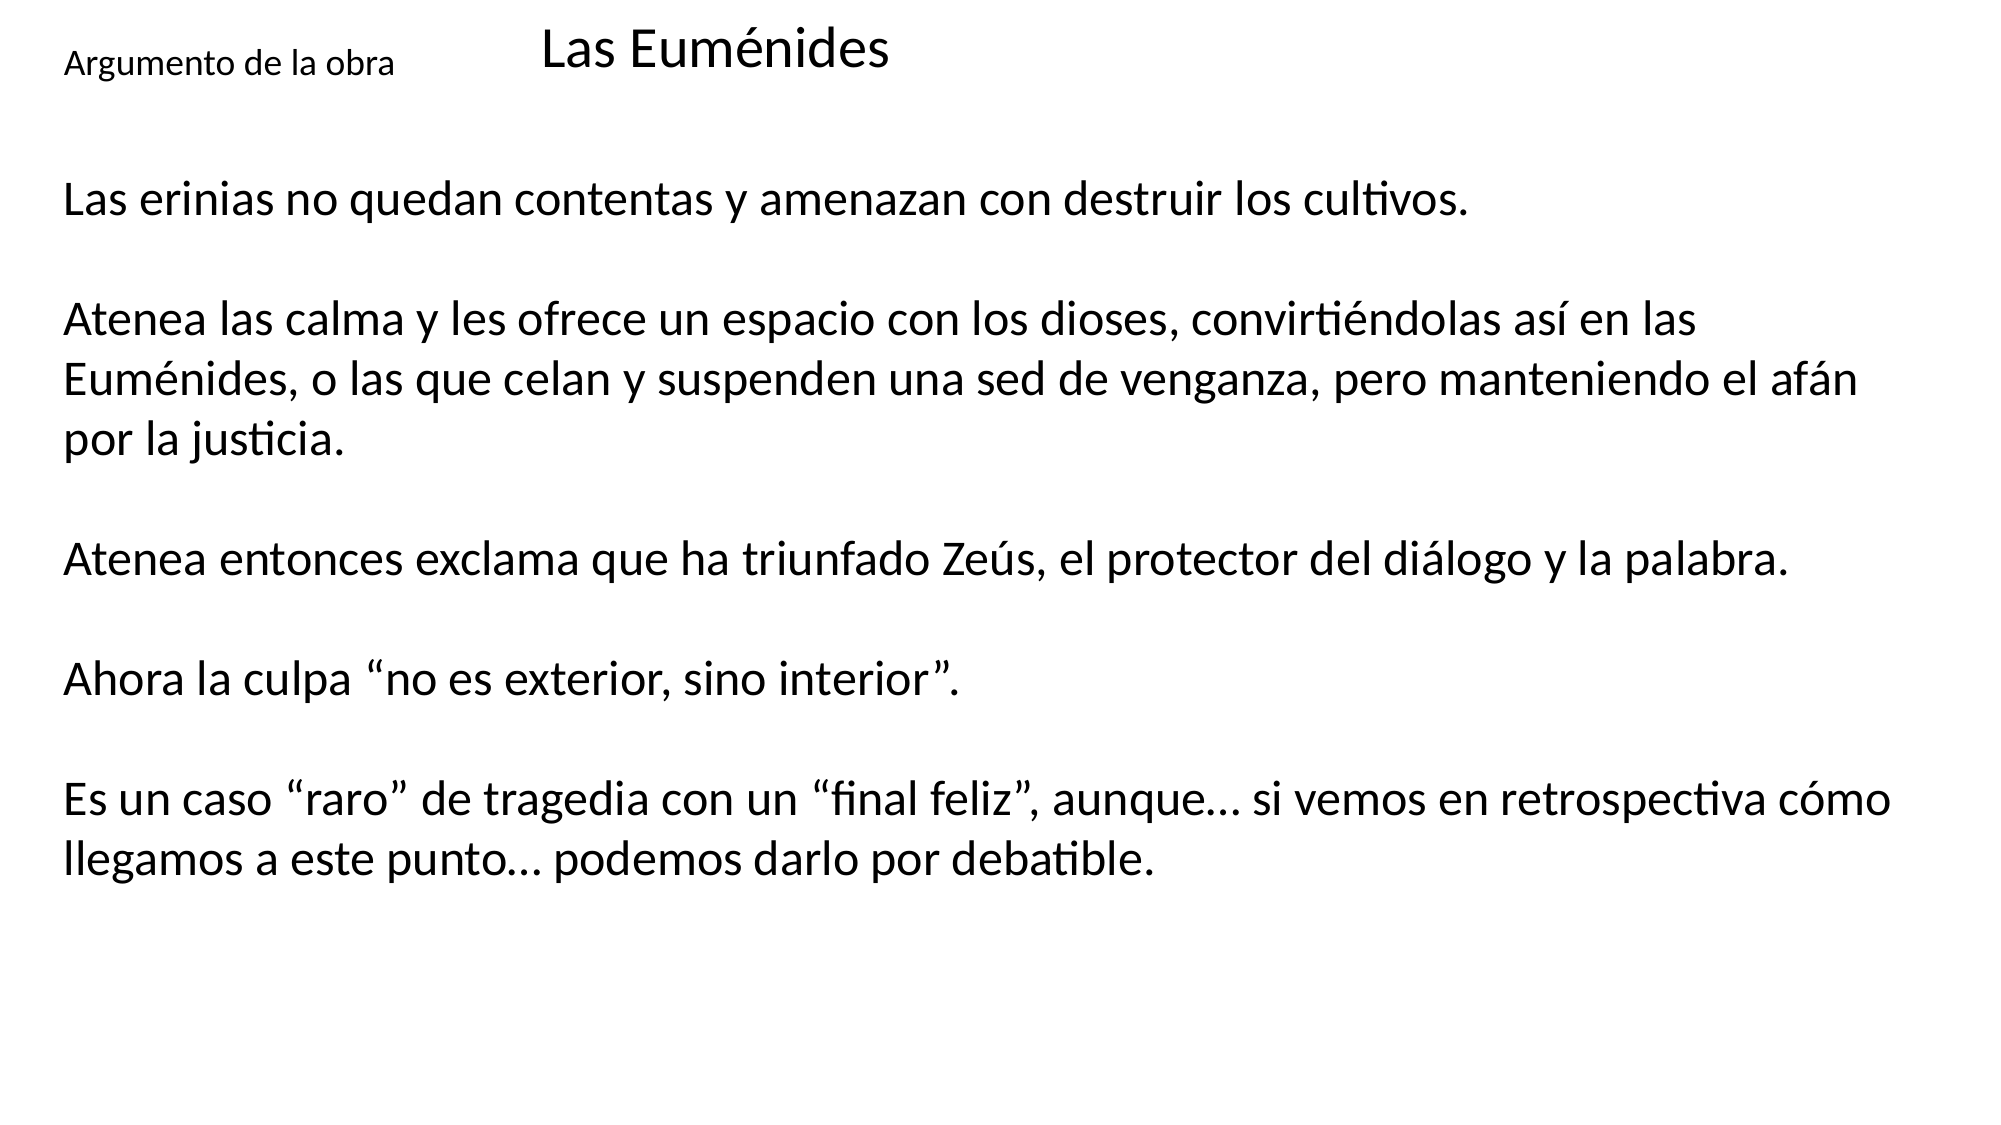

Las Euménides

Argumento de la obra
Las erinias no quedan contentas y amenazan con destruir los cultivos.

Atenea las calma y les ofrece un espacio con los dioses, convirtiéndolas así en las Euménides, o las que celan y suspenden una sed de venganza, pero manteniendo el afán por la justicia.

Atenea entonces exclama que ha triunfado Zeús, el protector del diálogo y la palabra.

Ahora la culpa “no es exterior, sino interior”.

Es un caso “raro” de tragedia con un “final feliz”, aunque… si vemos en retrospectiva cómo llegamos a este punto… podemos darlo por debatible.